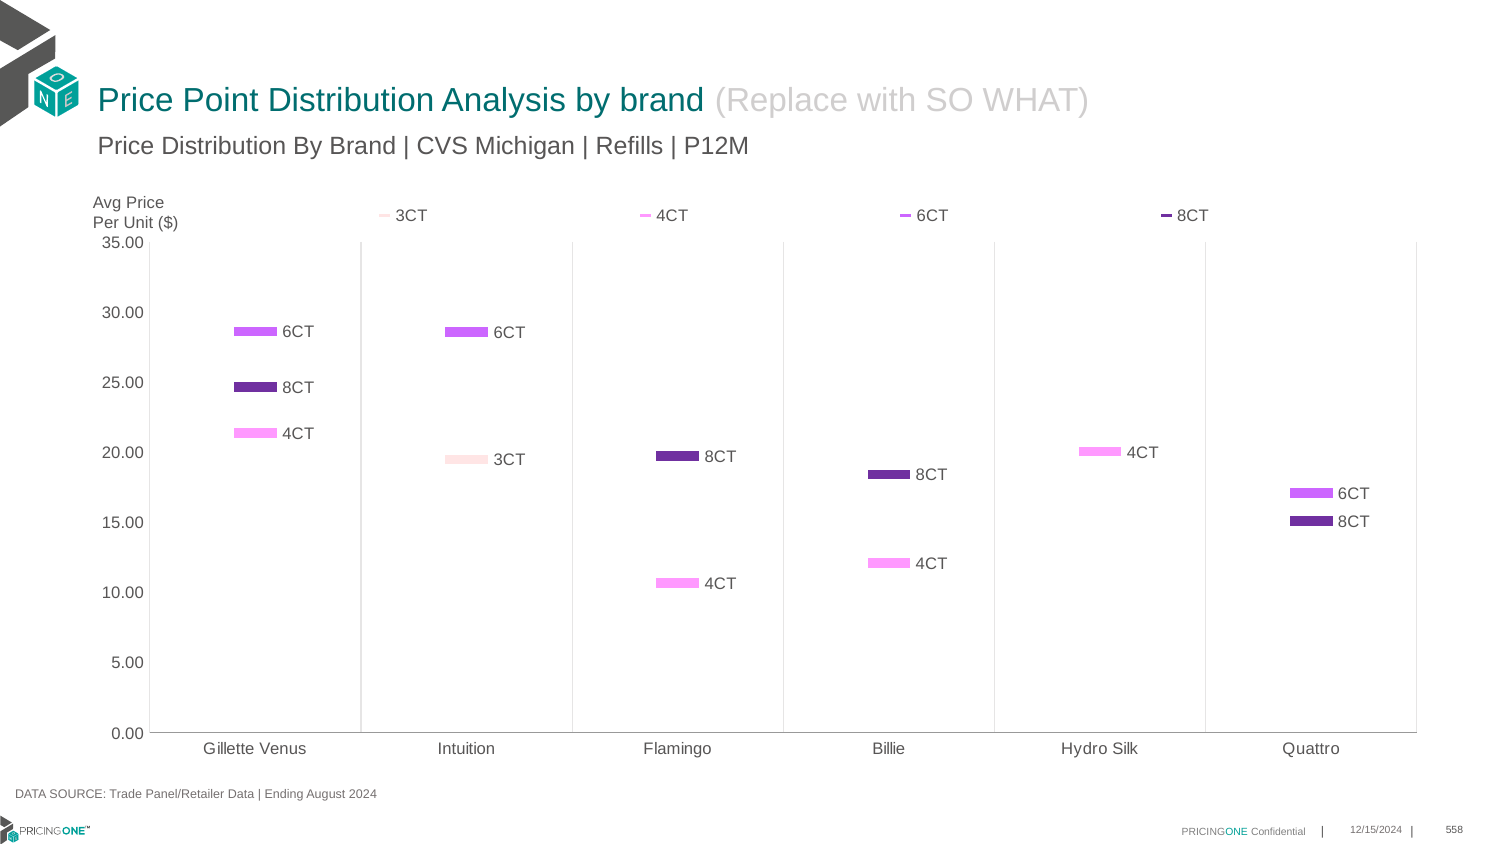

# Price Point Distribution Analysis by brand (Replace with SO WHAT)
Price Distribution By Brand | CVS Michigan | Refills | P12M

### Chart

| Category | 3CT | 4CT | 6CT | 8CT |
|---|---|---|---|---|
| Gillette Venus | None | 21.387906395141123 | 28.631818181818183 | 24.663780663780663 |
| Intuition | 19.49438727782975 | None | 28.56710775047259 | None |
| Flamingo | None | 10.676574307304787 | None | 19.742857142857144 |
| Billie | None | 12.10787269681742 | None | 18.406807131280388 |
| Hydro Silk | None | 20.036821705426355 | None | None |
| Quattro | None | None | 17.09090909090909 | 15.097799511002444 |
Avg Price
Per Unit ($)
DATA SOURCE: Trade Panel/Retailer Data | Ending August 2024
12/15/2024
558